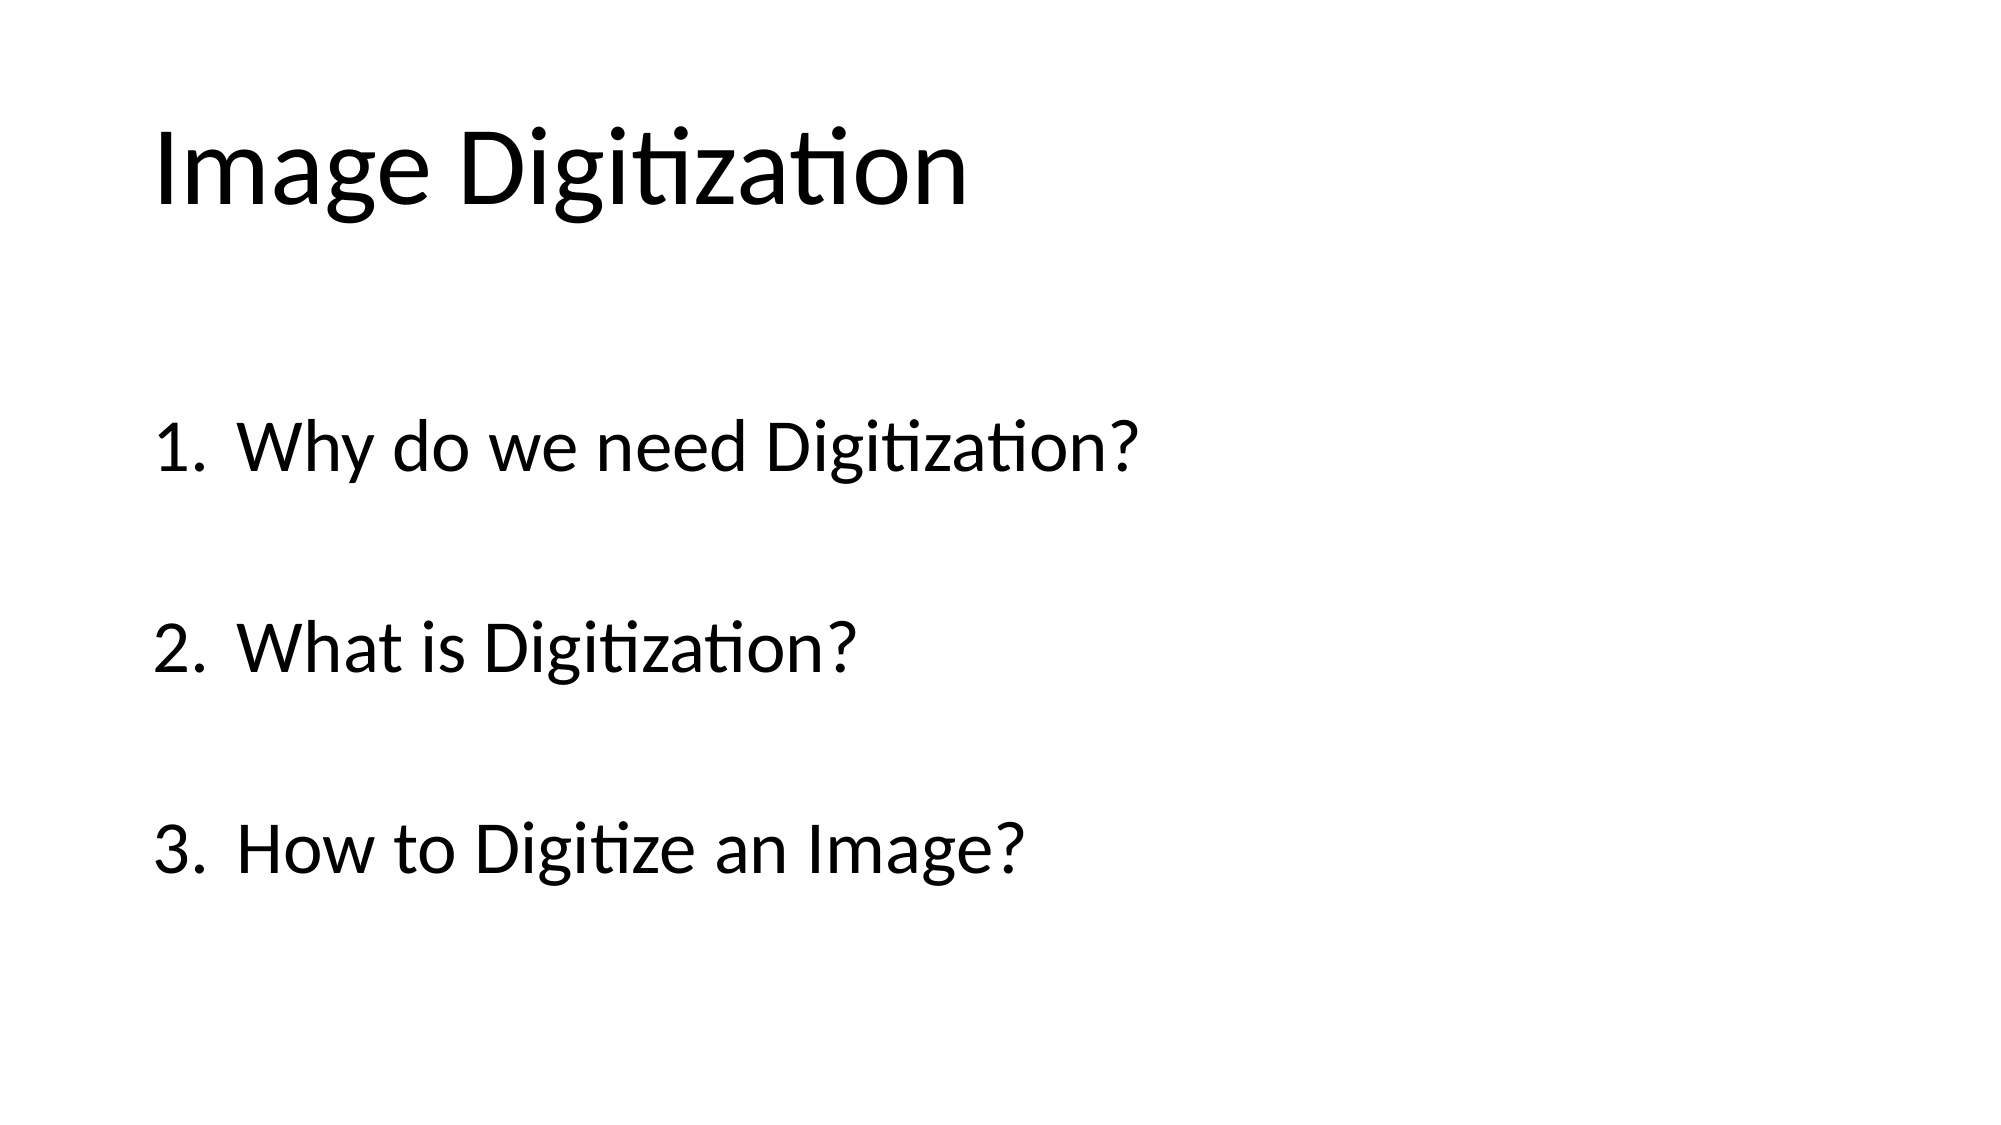

# Image Digitization
Why do we need Digitization?
What is Digitization?
How to Digitize an Image?